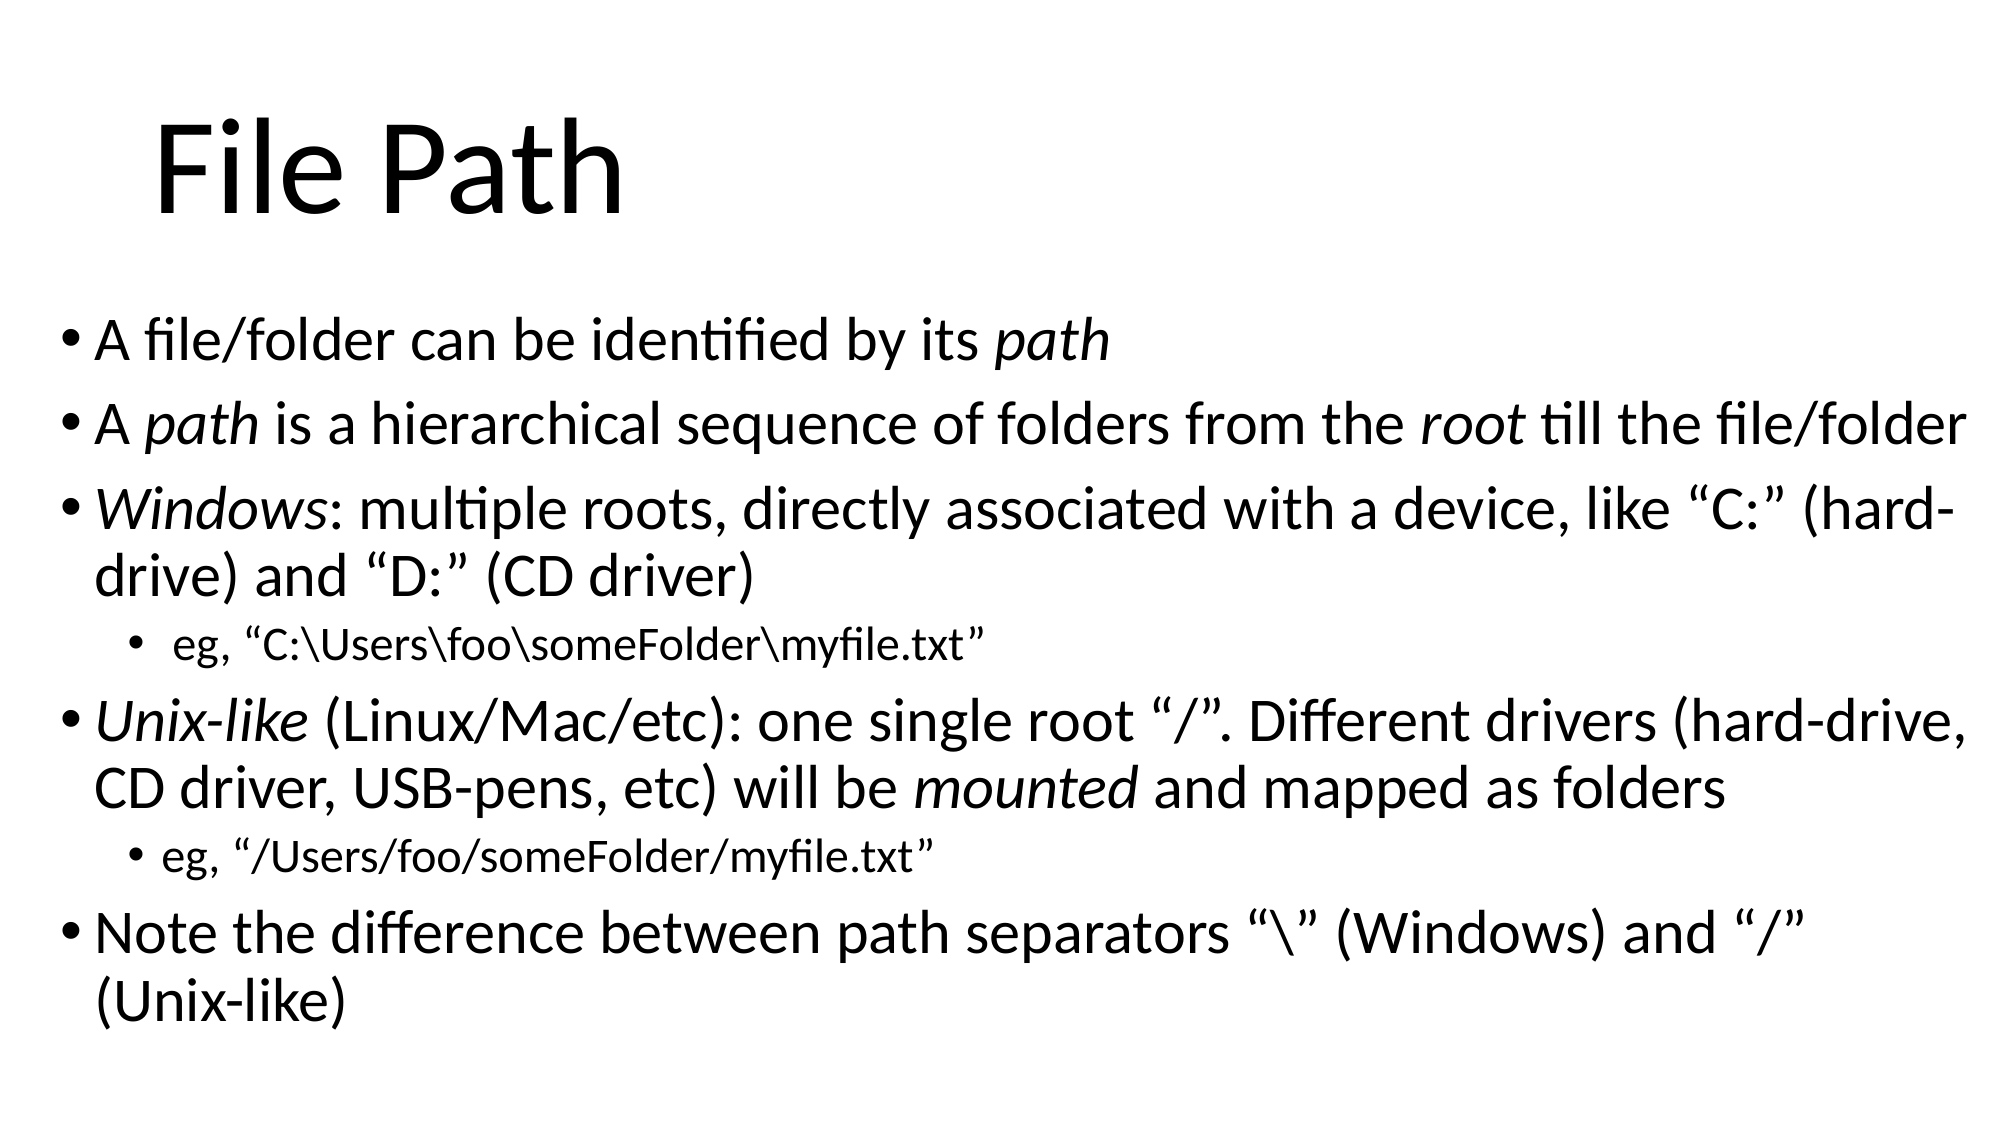

# File Path
A file/folder can be identified by its path
A path is a hierarchical sequence of folders from the root till the file/folder
Windows: multiple roots, directly associated with a device, like “C:” (hard-drive) and “D:” (CD driver)
 eg, “C:\Users\foo\someFolder\myfile.txt”
Unix-like (Linux/Mac/etc): one single root “/”. Different drivers (hard-drive, CD driver, USB-pens, etc) will be mounted and mapped as folders
eg, “/Users/foo/someFolder/myfile.txt”
Note the difference between path separators “\” (Windows) and “/” (Unix-like)